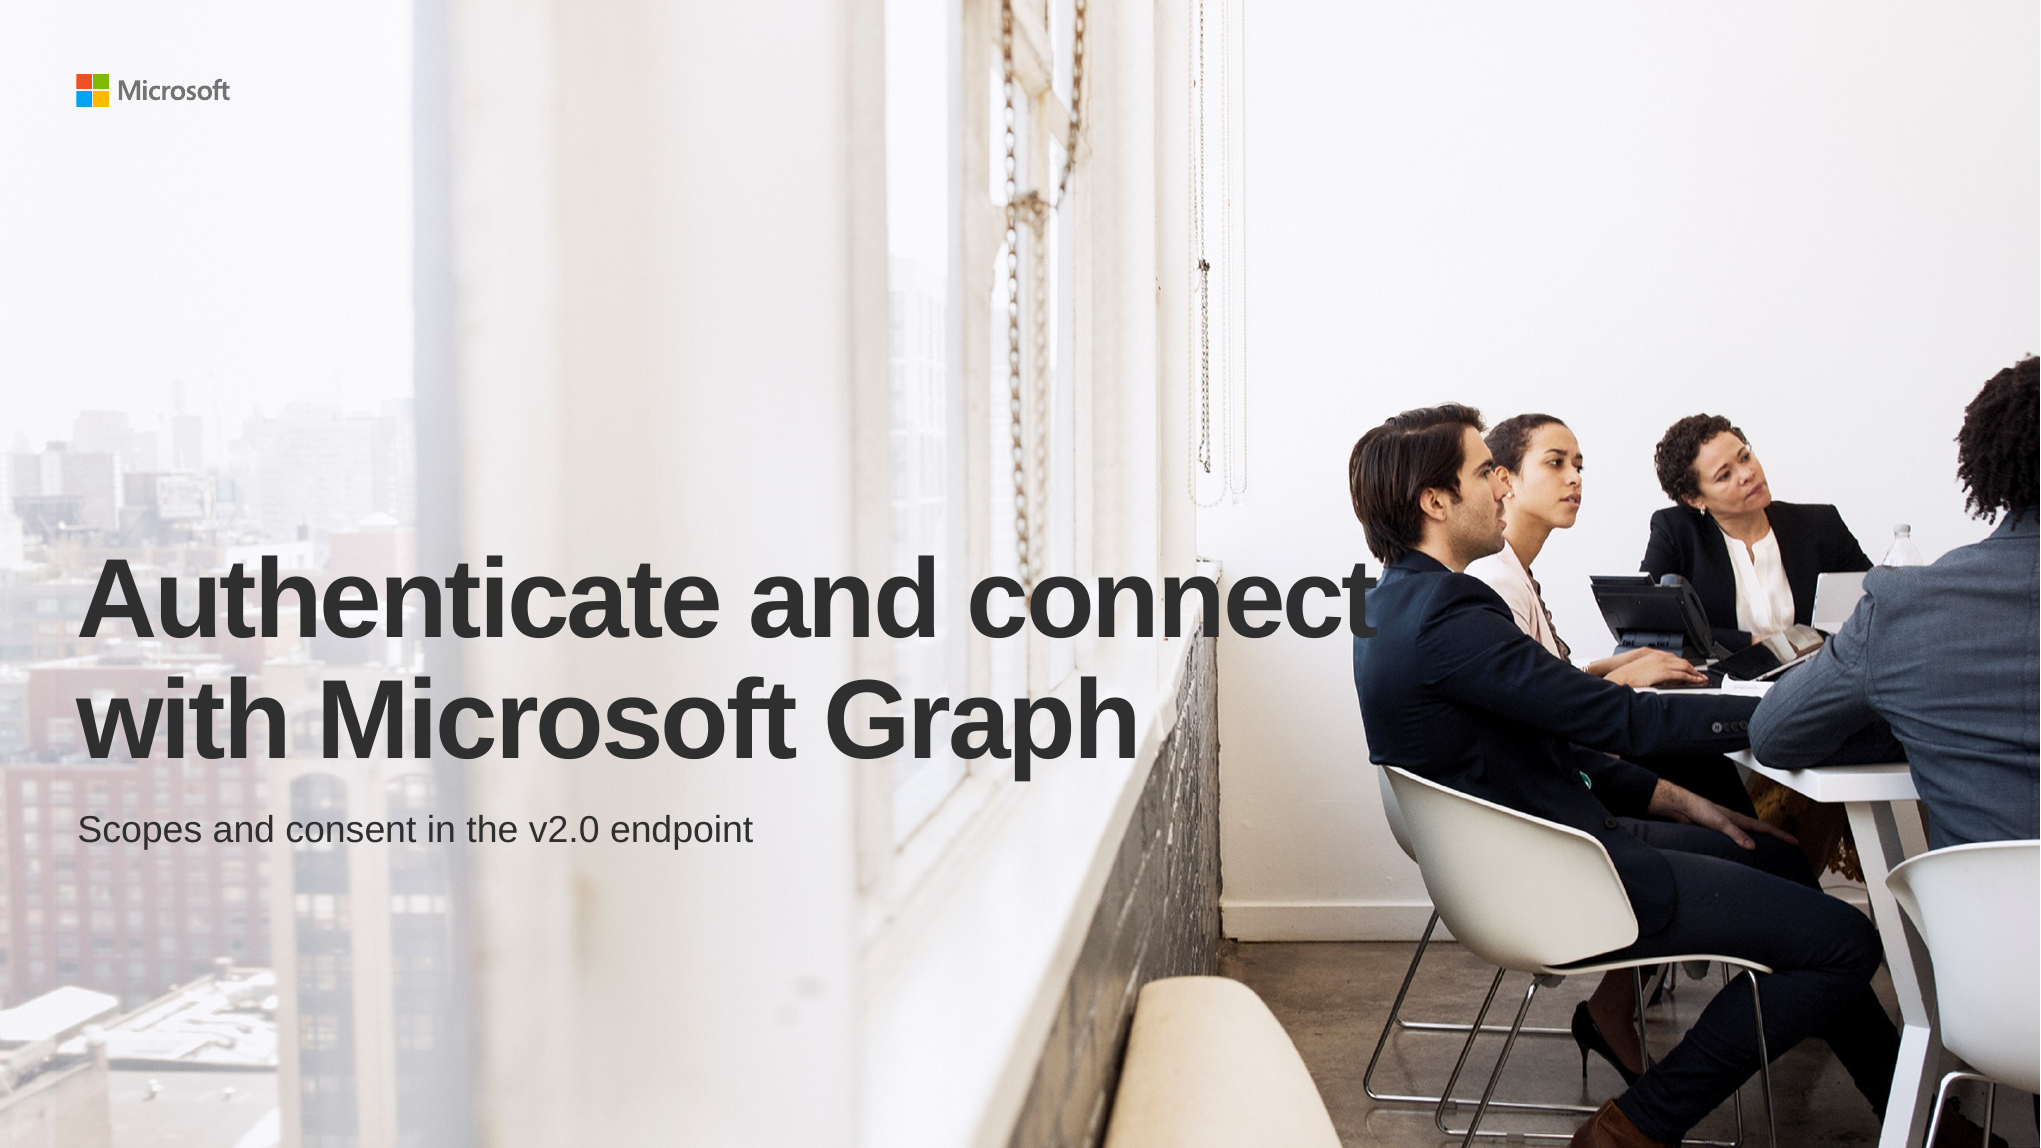

# Authenticate and connect with Microsoft Graph
Scopes and consent in the v2.0 endpoint